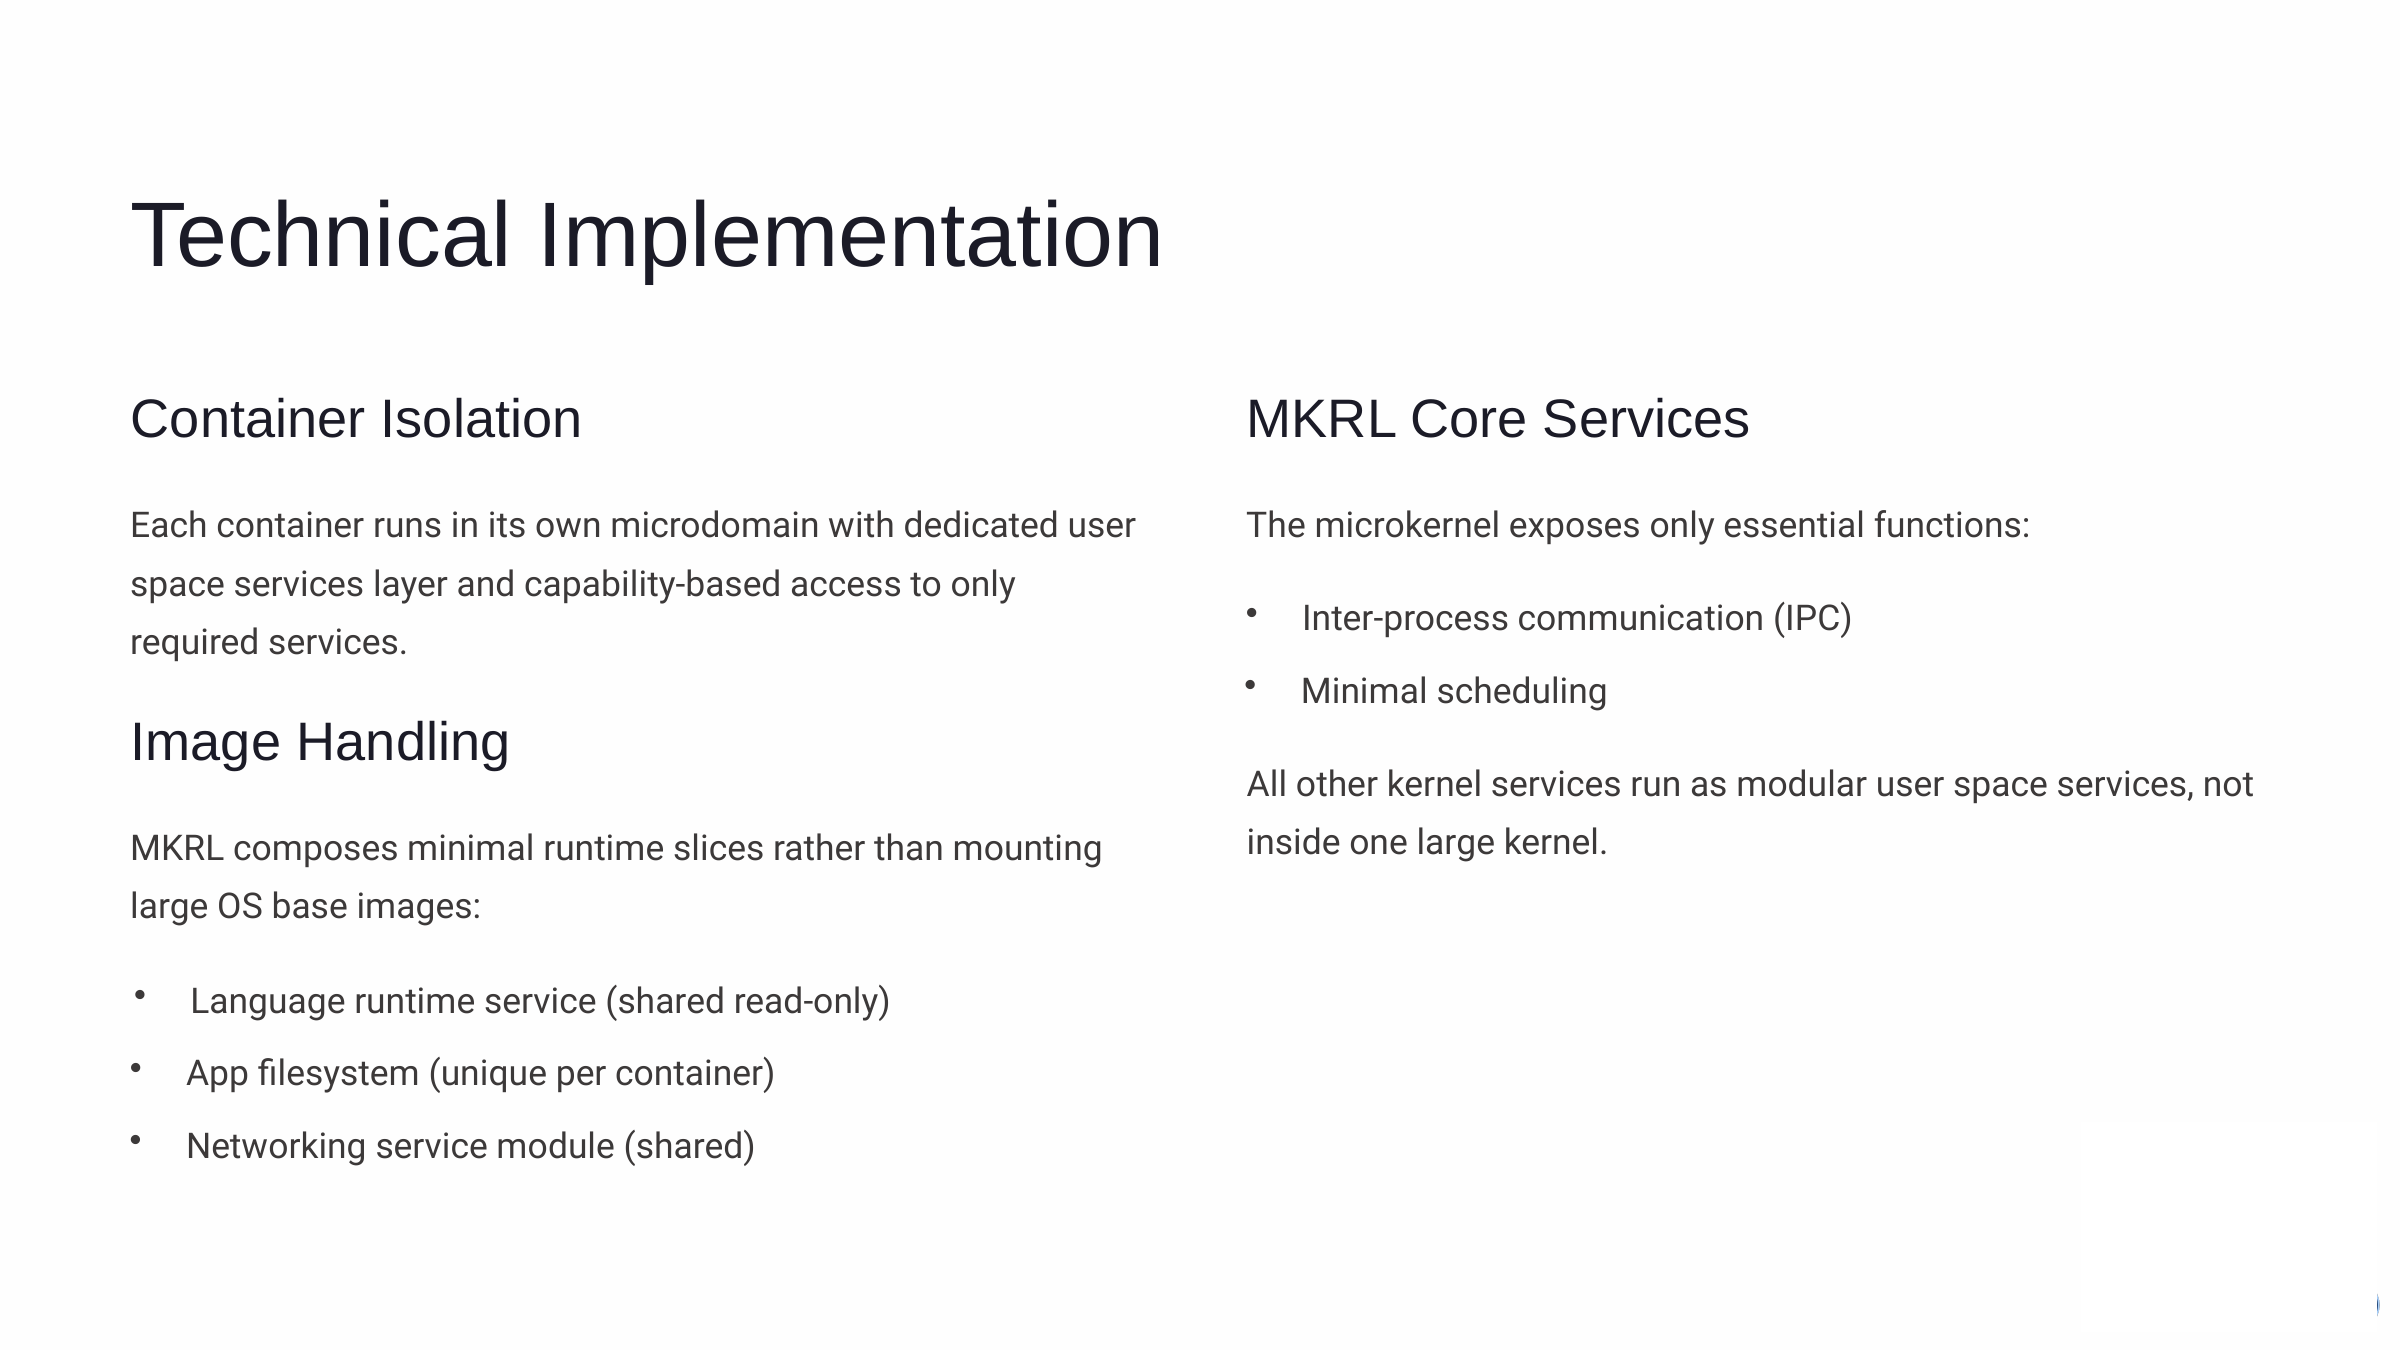

Technical Implementation
Container Isolation
MKRL Core Services
The microkernel exposes only essential functions:
Each container runs in its own microdomain with dedicated user space services layer and capability-based access to only required services.
Inter-process communication (IPC)
Minimal scheduling
Image Handling
All other kernel services run as modular user space services, not inside one large kernel.
MKRL composes minimal runtime slices rather than mounting large OS base images:
Language runtime service (shared read-only)
App filesystem (unique per container)
Networking service module (shared)